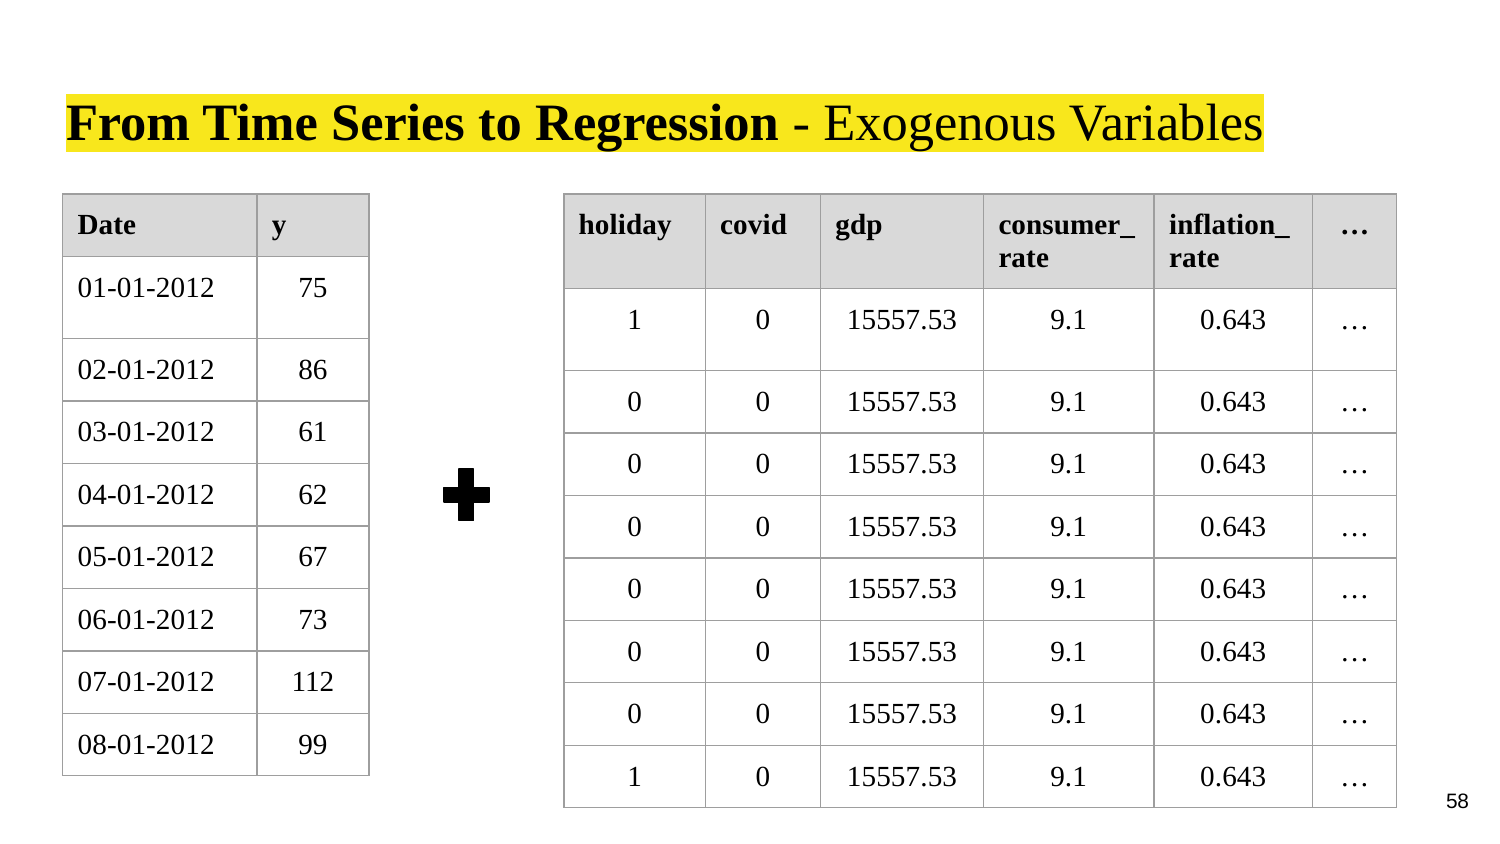

# From Time Series to Regression - Exogenous Variables

| Date | y |
| --- | --- |
| 01-01-2012 | 75 |
| 02-01-2012 | 86 |
| 03-01-2012 | 61 |
| 04-01-2012 | 62 |
| 05-01-2012 | 67 |
| 06-01-2012 | 73 |
| 07-01-2012 | 112 |
| 08-01-2012 | 99 |
| holiday | covid | gdp | consumer\_rate | inflation\_rate | … |
| --- | --- | --- | --- | --- | --- |
| 1 | 0 | 15557.53 | 9.1 | 0.643 | … |
| 0 | 0 | 15557.53 | 9.1 | 0.643 | … |
| 0 | 0 | 15557.53 | 9.1 | 0.643 | … |
| 0 | 0 | 15557.53 | 9.1 | 0.643 | … |
| 0 | 0 | 15557.53 | 9.1 | 0.643 | … |
| 0 | 0 | 15557.53 | 9.1 | 0.643 | … |
| 0 | 0 | 15557.53 | 9.1 | 0.643 | … |
| 1 | 0 | 15557.53 | 9.1 | 0.643 | … |

58